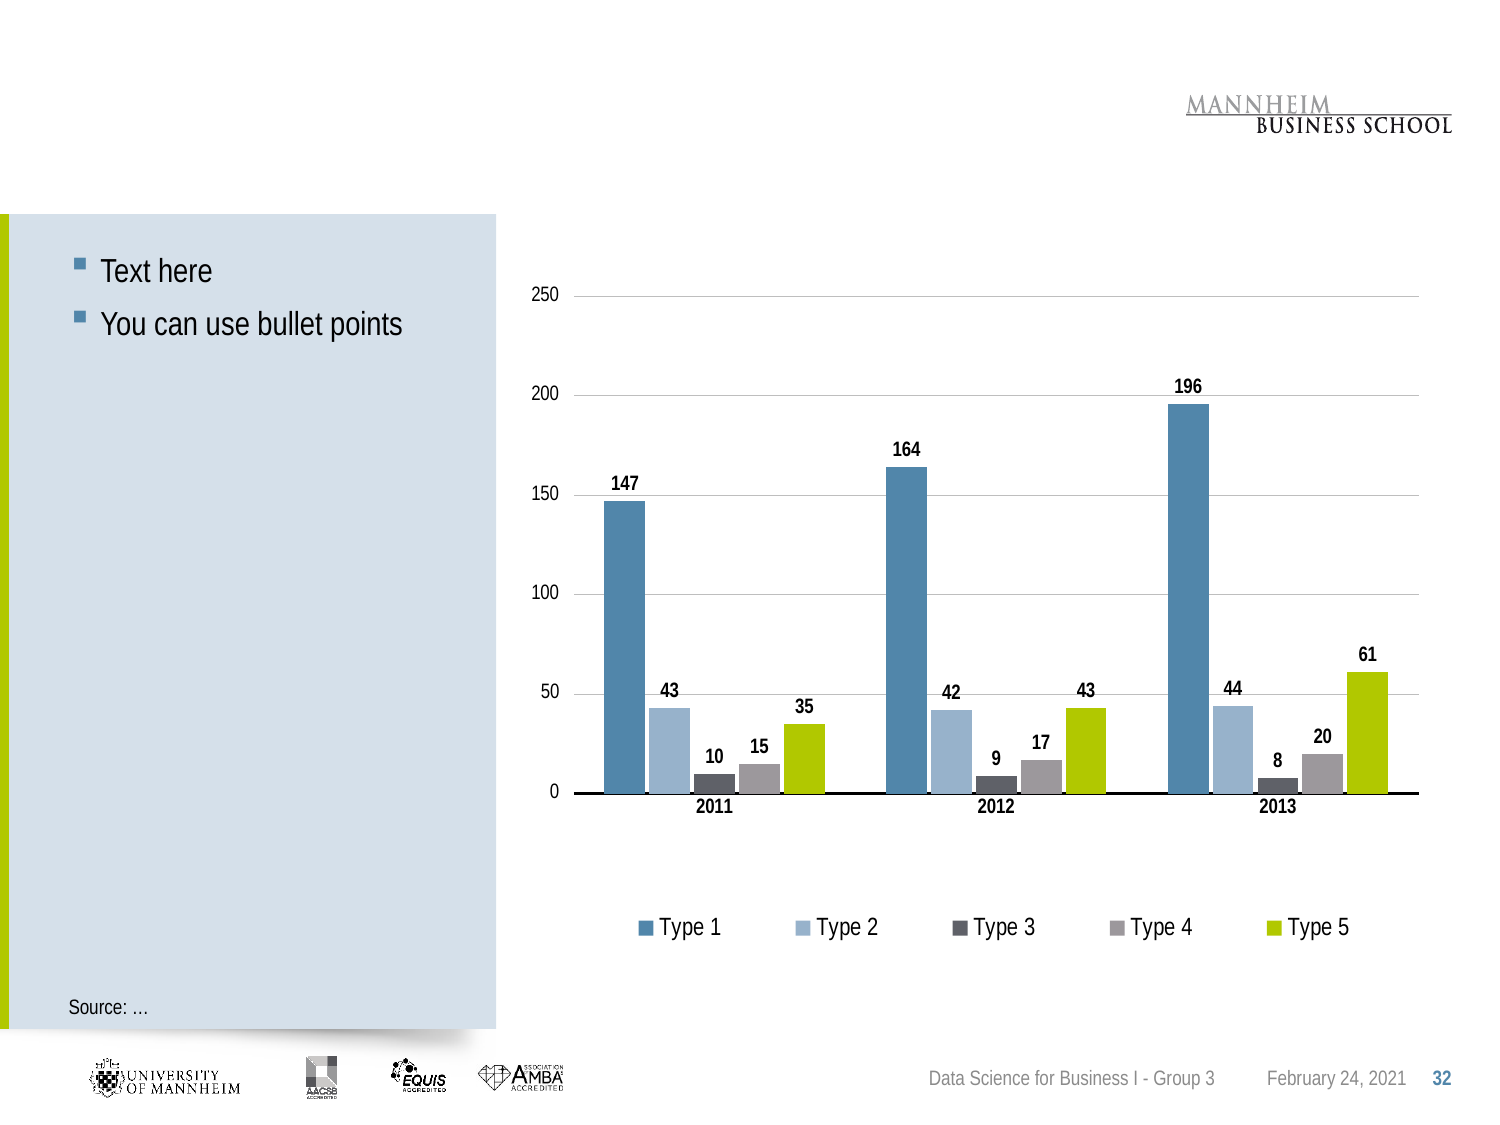

#

### Chart

| Category | Type 1 | Type 2 | Type 3 | Type 4 | Type 5 |
|---|---|---|---|---|---|
| 2011 | 147.0 | 43.0 | 10.0 | 15.0 | 35.0 |
| 2012 | 164.0 | 42.0 | 9.0 | 17.0 | 43.0 |
| 2013 | 196.0 | 44.0 | 8.0 | 20.0 | 61.0 |
Text here
You can use bullet points

Source: …
Data Science for Business I - Group 3
February 24, 2021
32